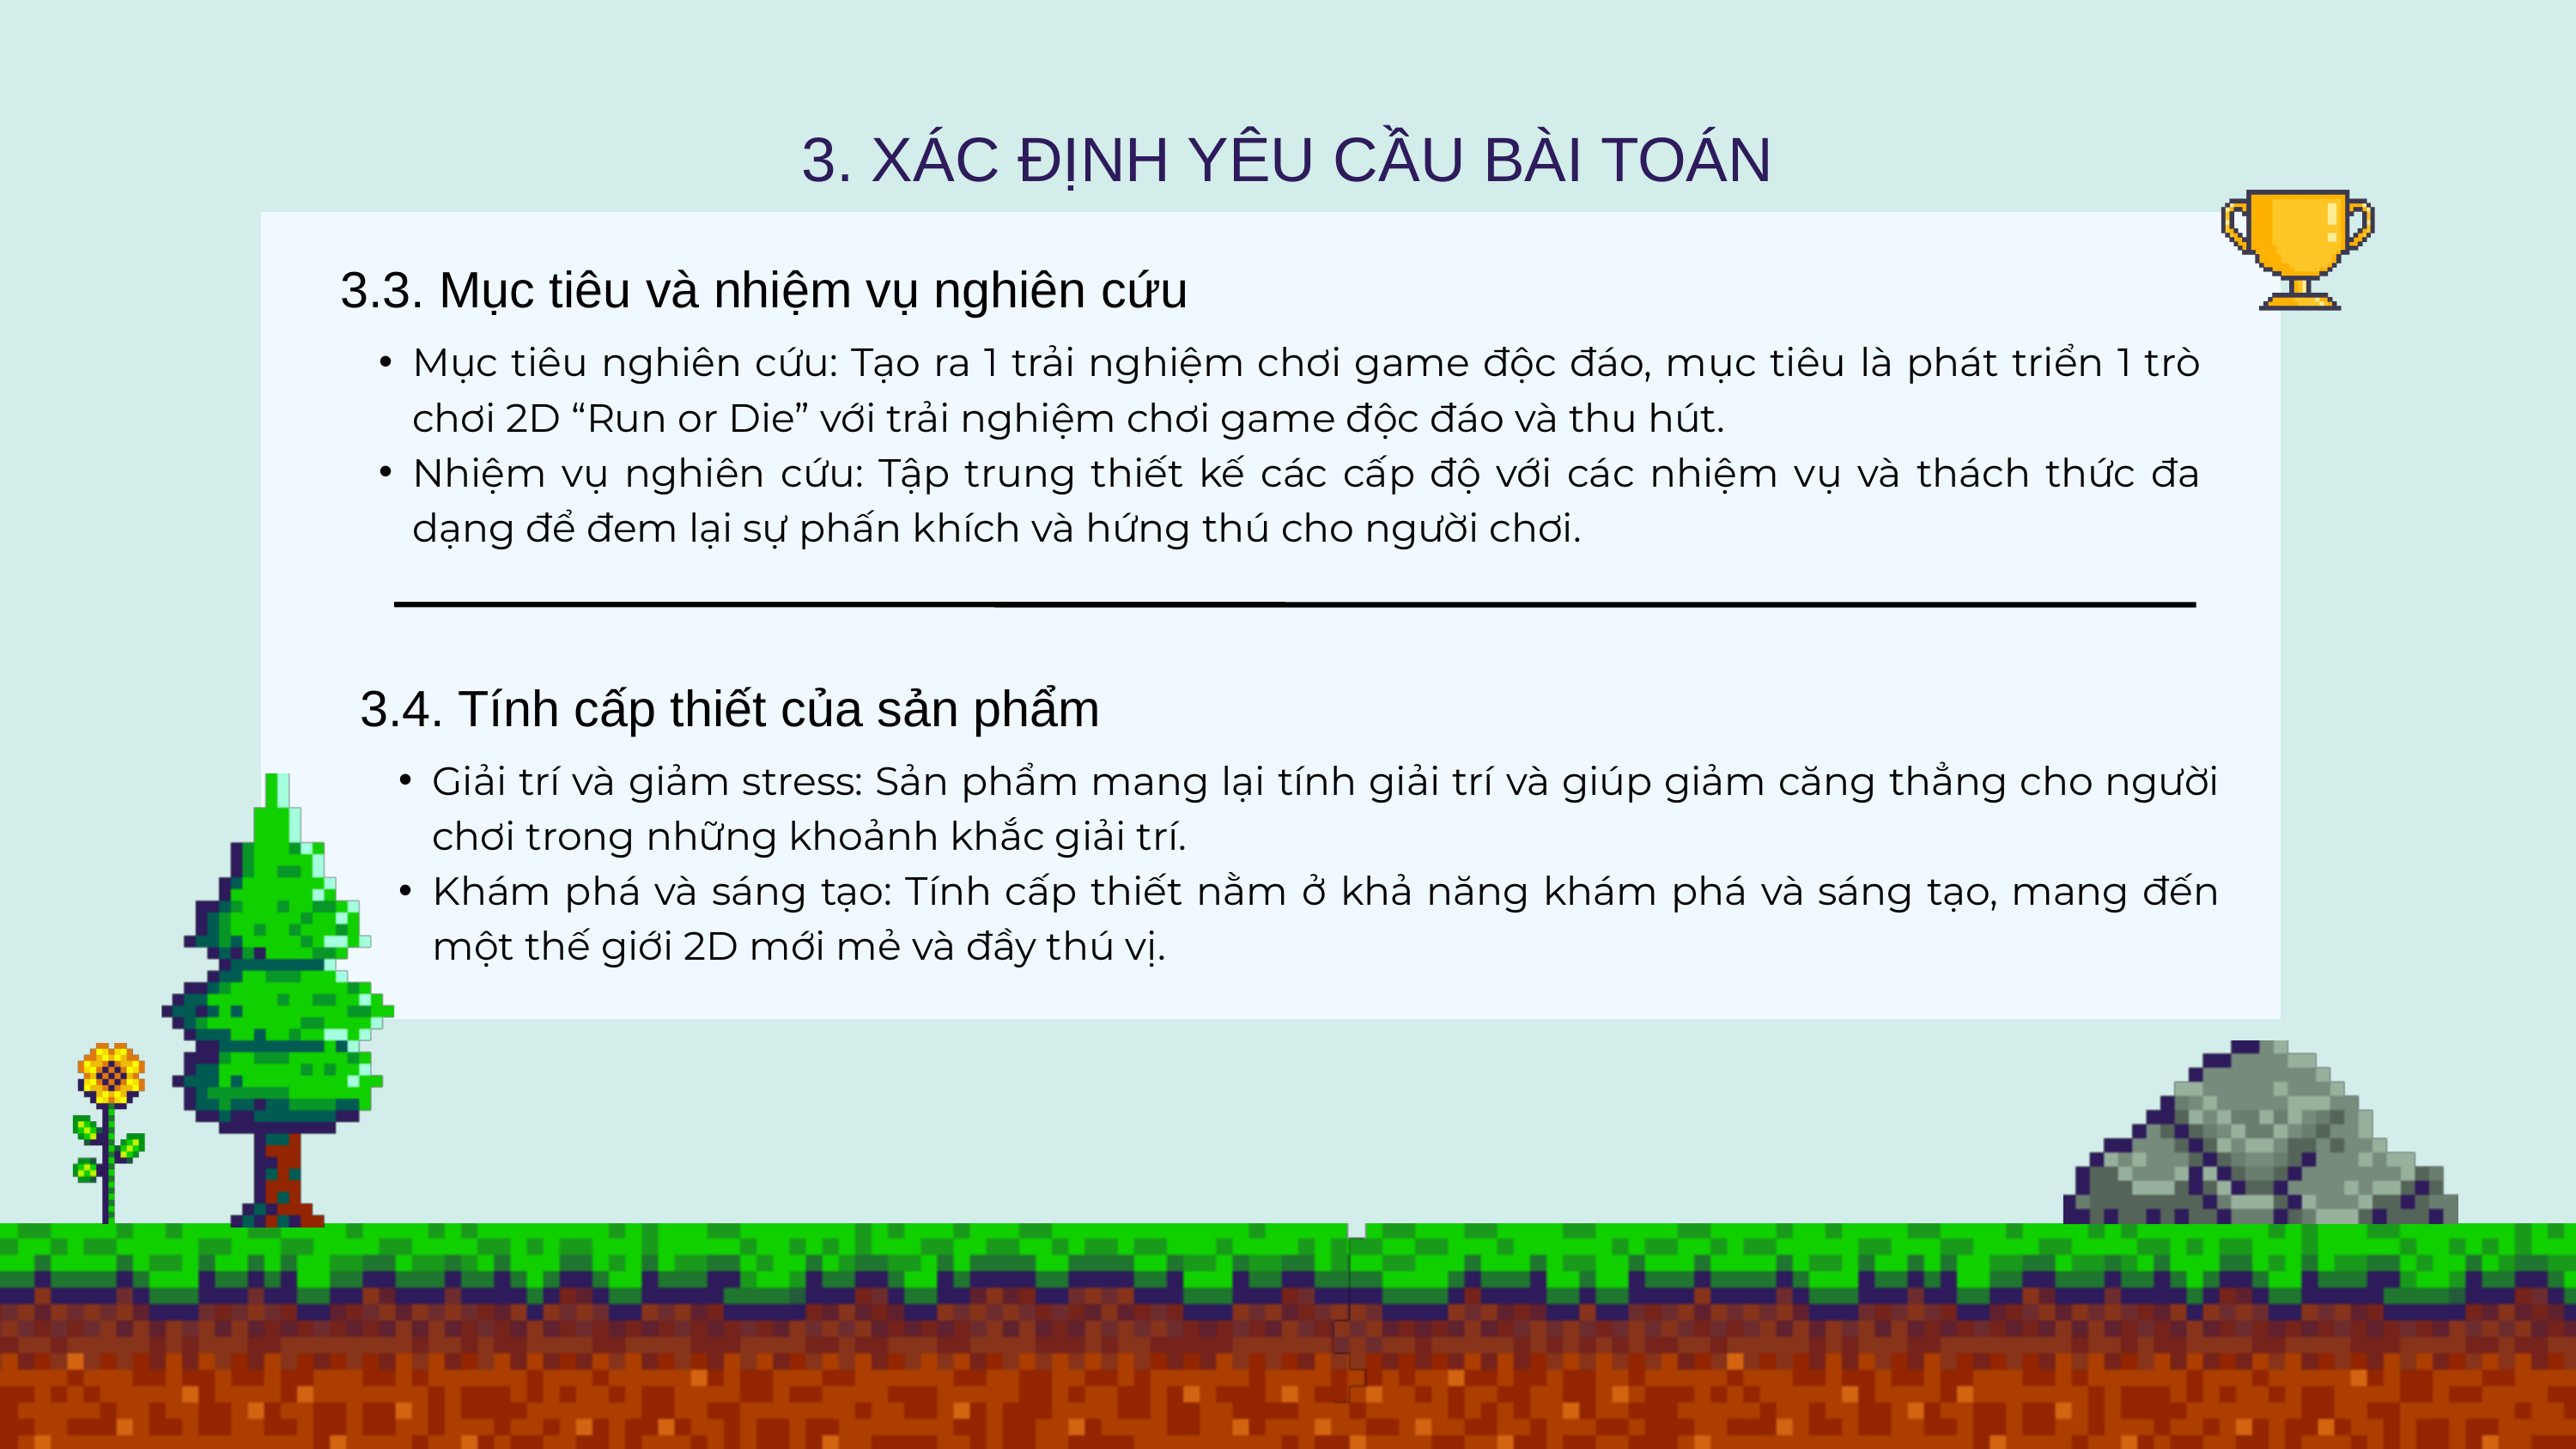

3. XÁC ĐỊNH YÊU CẦU BÀI TOÁN

3.3. Mục tiêu và nhiệm vụ nghiên cứu
Mục tiêu nghiên cứu: Tạo ra 1 trải nghiệm chơi game độc đáo, mục tiêu là phát triển 1 trò chơi 2D “Run or Die” với trải nghiệm chơi game độc đáo và thu hút.
Nhiệm vụ nghiên cứu: Tập trung thiết kế các cấp độ với các nhiệm vụ và thách thức đa dạng để đem lại sự phấn khích và hứng thú cho người chơi.

3.4. Tính cấp thiết của sản phẩm
Giải trí và giảm stress: Sản phẩm mang lại tính giải trí và giúp giảm căng thẳng cho người chơi trong những khoảnh khắc giải trí.
Khám phá và sáng tạo: Tính cấp thiết nằm ở khả năng khám phá và sáng tạo, mang đến một thế giới 2D mới mẻ và đầy thú vị.